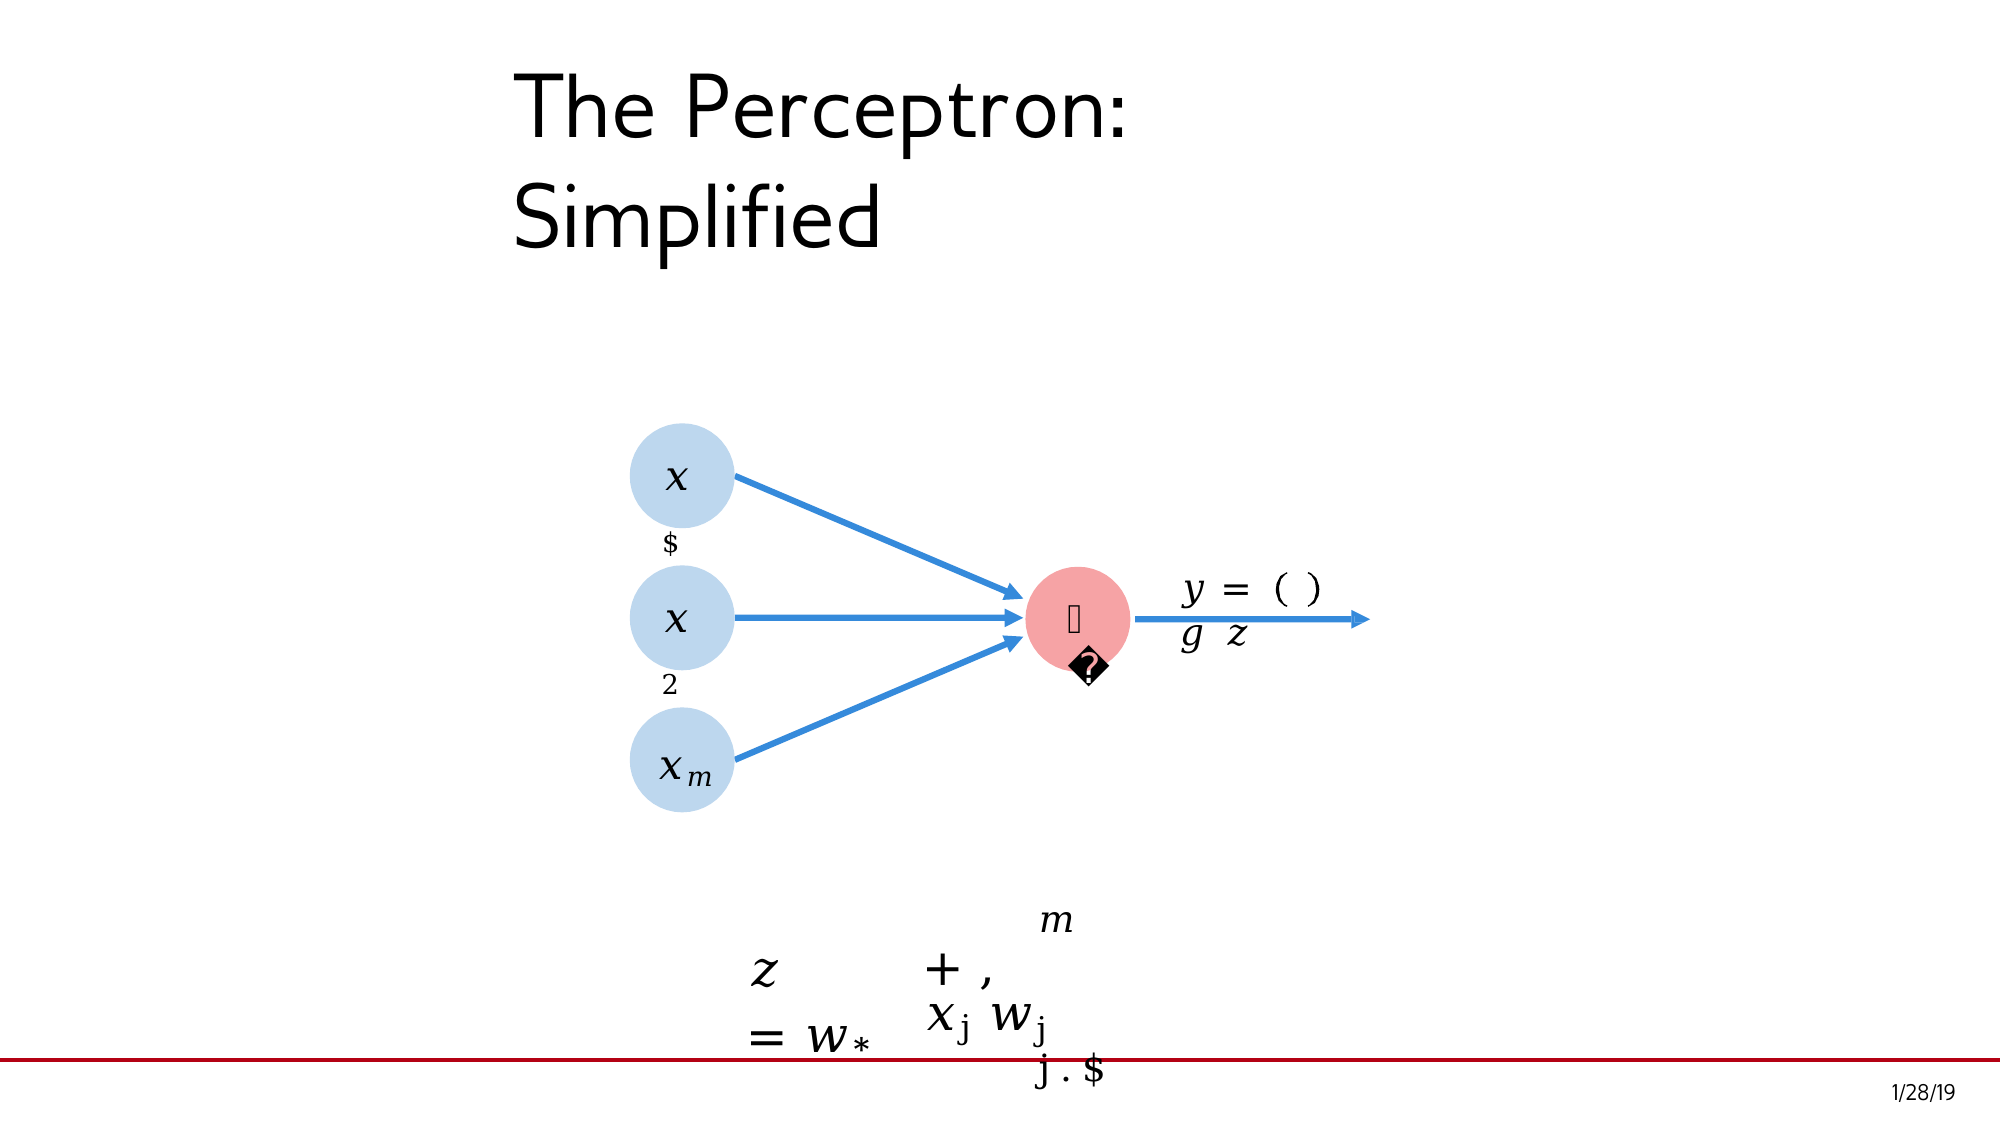

# The Perceptron: Simplified

𝑥$

𝑦 = 𝑔 𝑧

𝑥2
𝑧

𝑥𝑚
𝑚
+ ,	𝑥j 𝑤j
j.$
𝑧 = 𝑤*
1/28/19